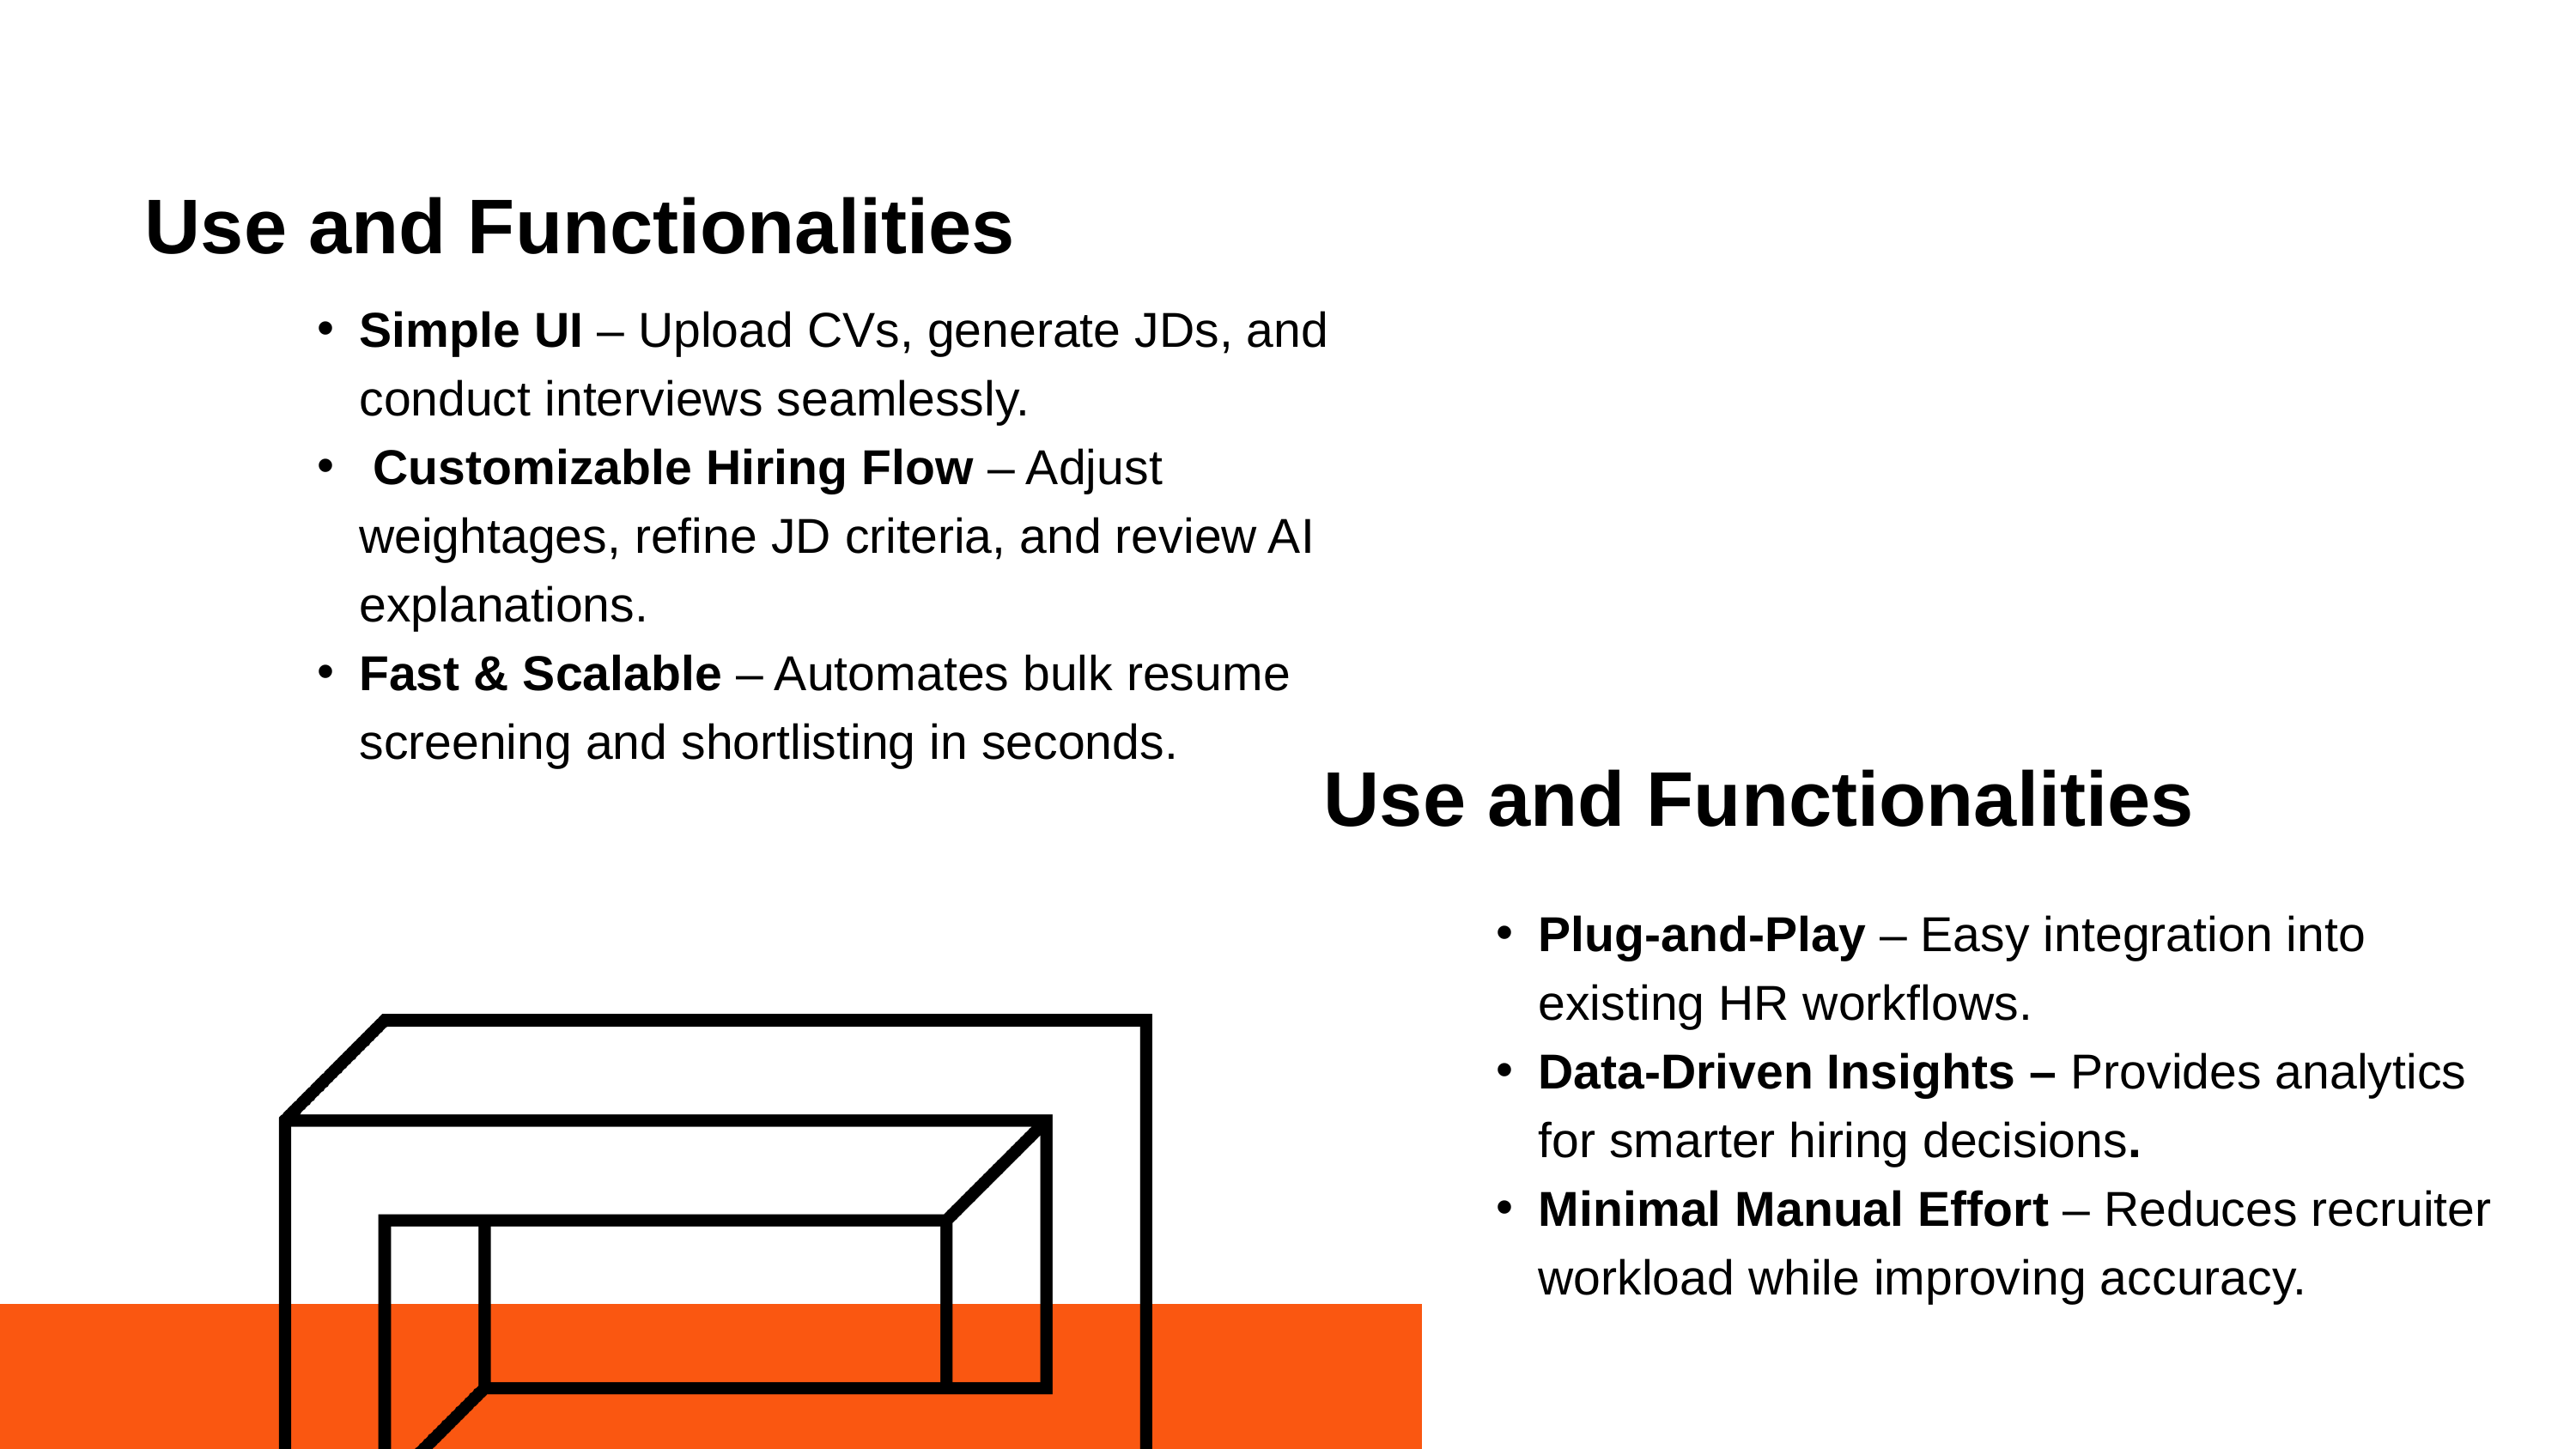

Use and Functionalities
Simple UI – Upload CVs, generate JDs, and conduct interviews seamlessly.
 Customizable Hiring Flow – Adjust weightages, refine JD criteria, and review AI explanations.
Fast & Scalable – Automates bulk resume screening and shortlisting in seconds.
Use and Functionalities
Plug-and-Play – Easy integration into existing HR workflows.
Data-Driven Insights – Provides analytics for smarter hiring decisions.
Minimal Manual Effort – Reduces recruiter workload while improving accuracy.